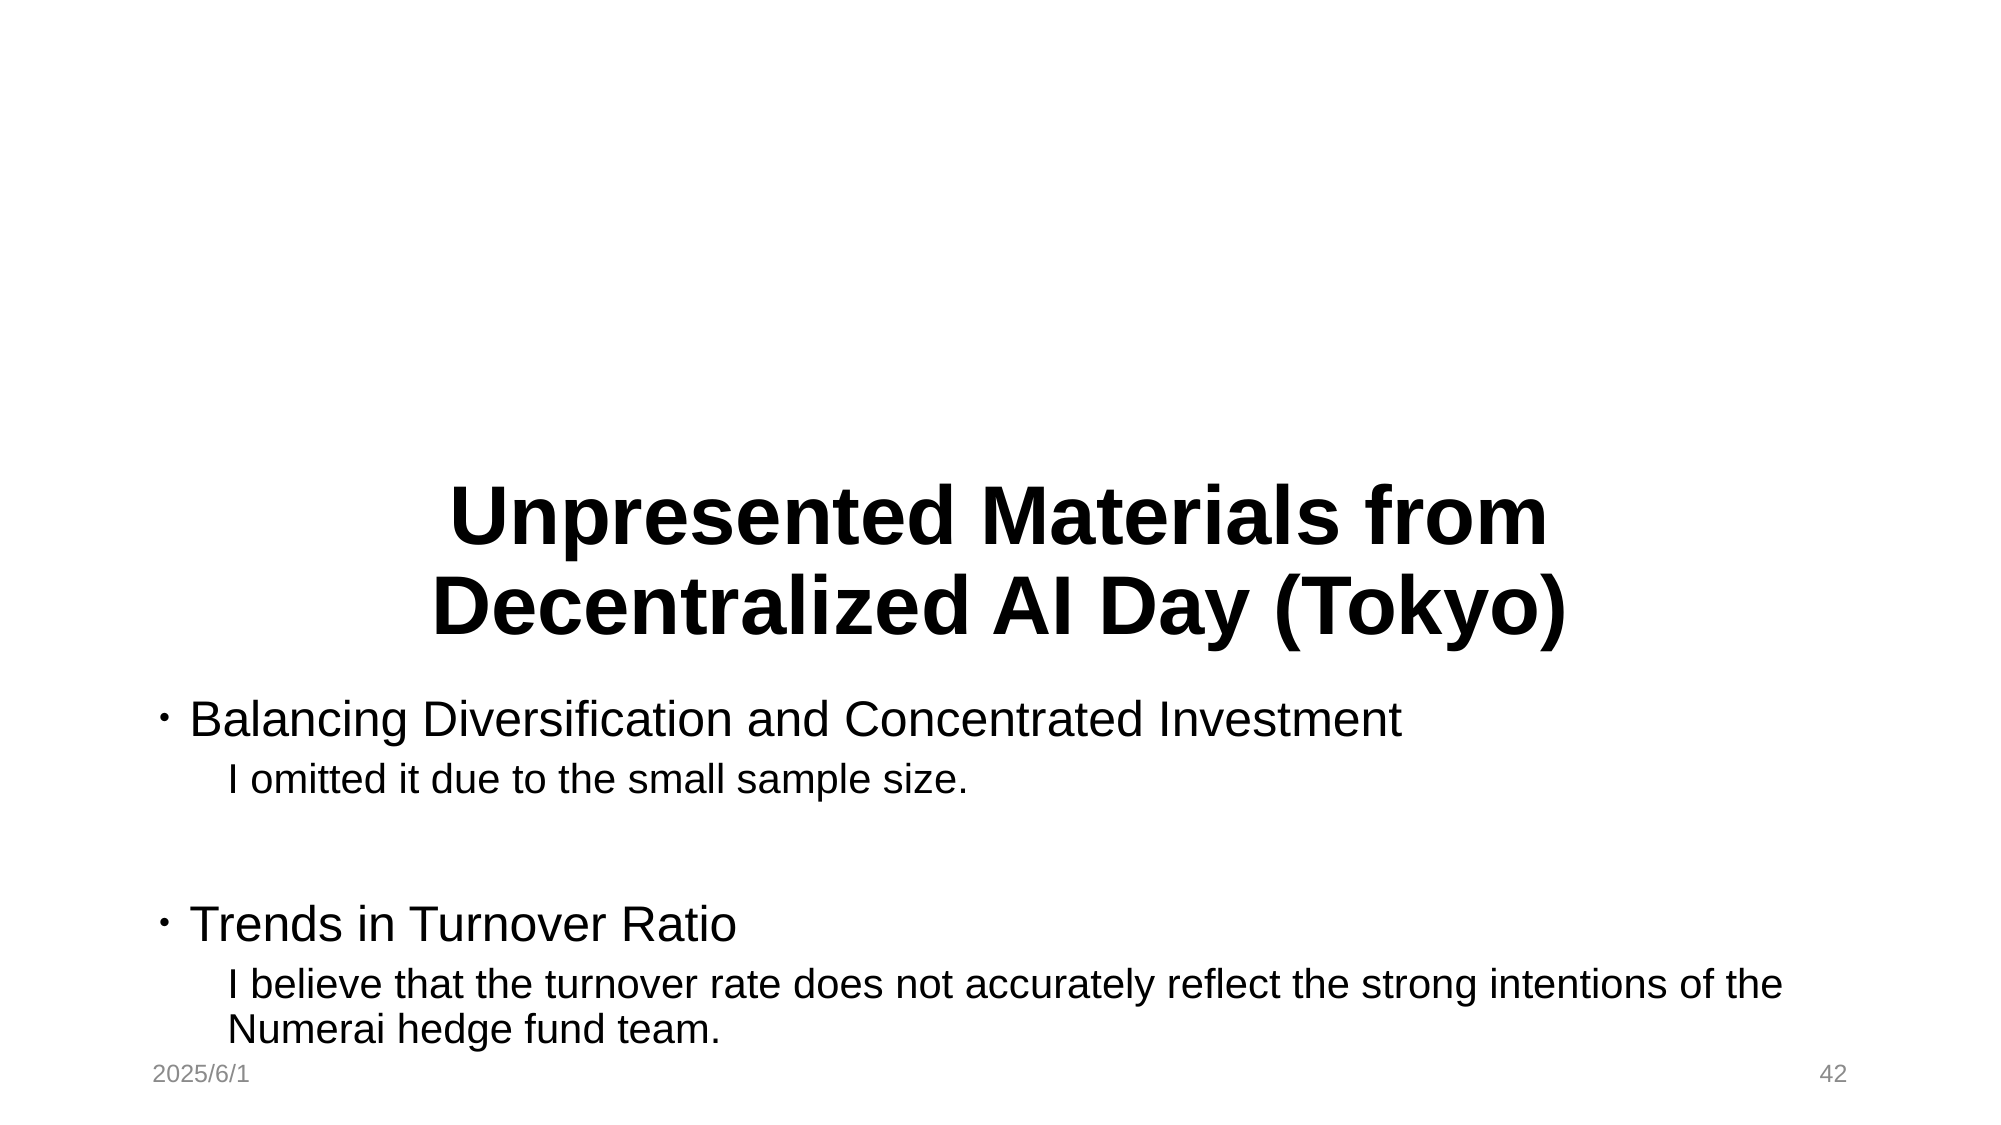

# Unpresented Materials from Decentralized AI Day (Tokyo)
･Balancing Diversification and Concentrated Investment
I omitted it due to the small sample size.

･Trends in Turnover Ratio
I believe that the turnover rate does not accurately reflect the strong intentions of the Numerai hedge fund team.
2025/6/1
42